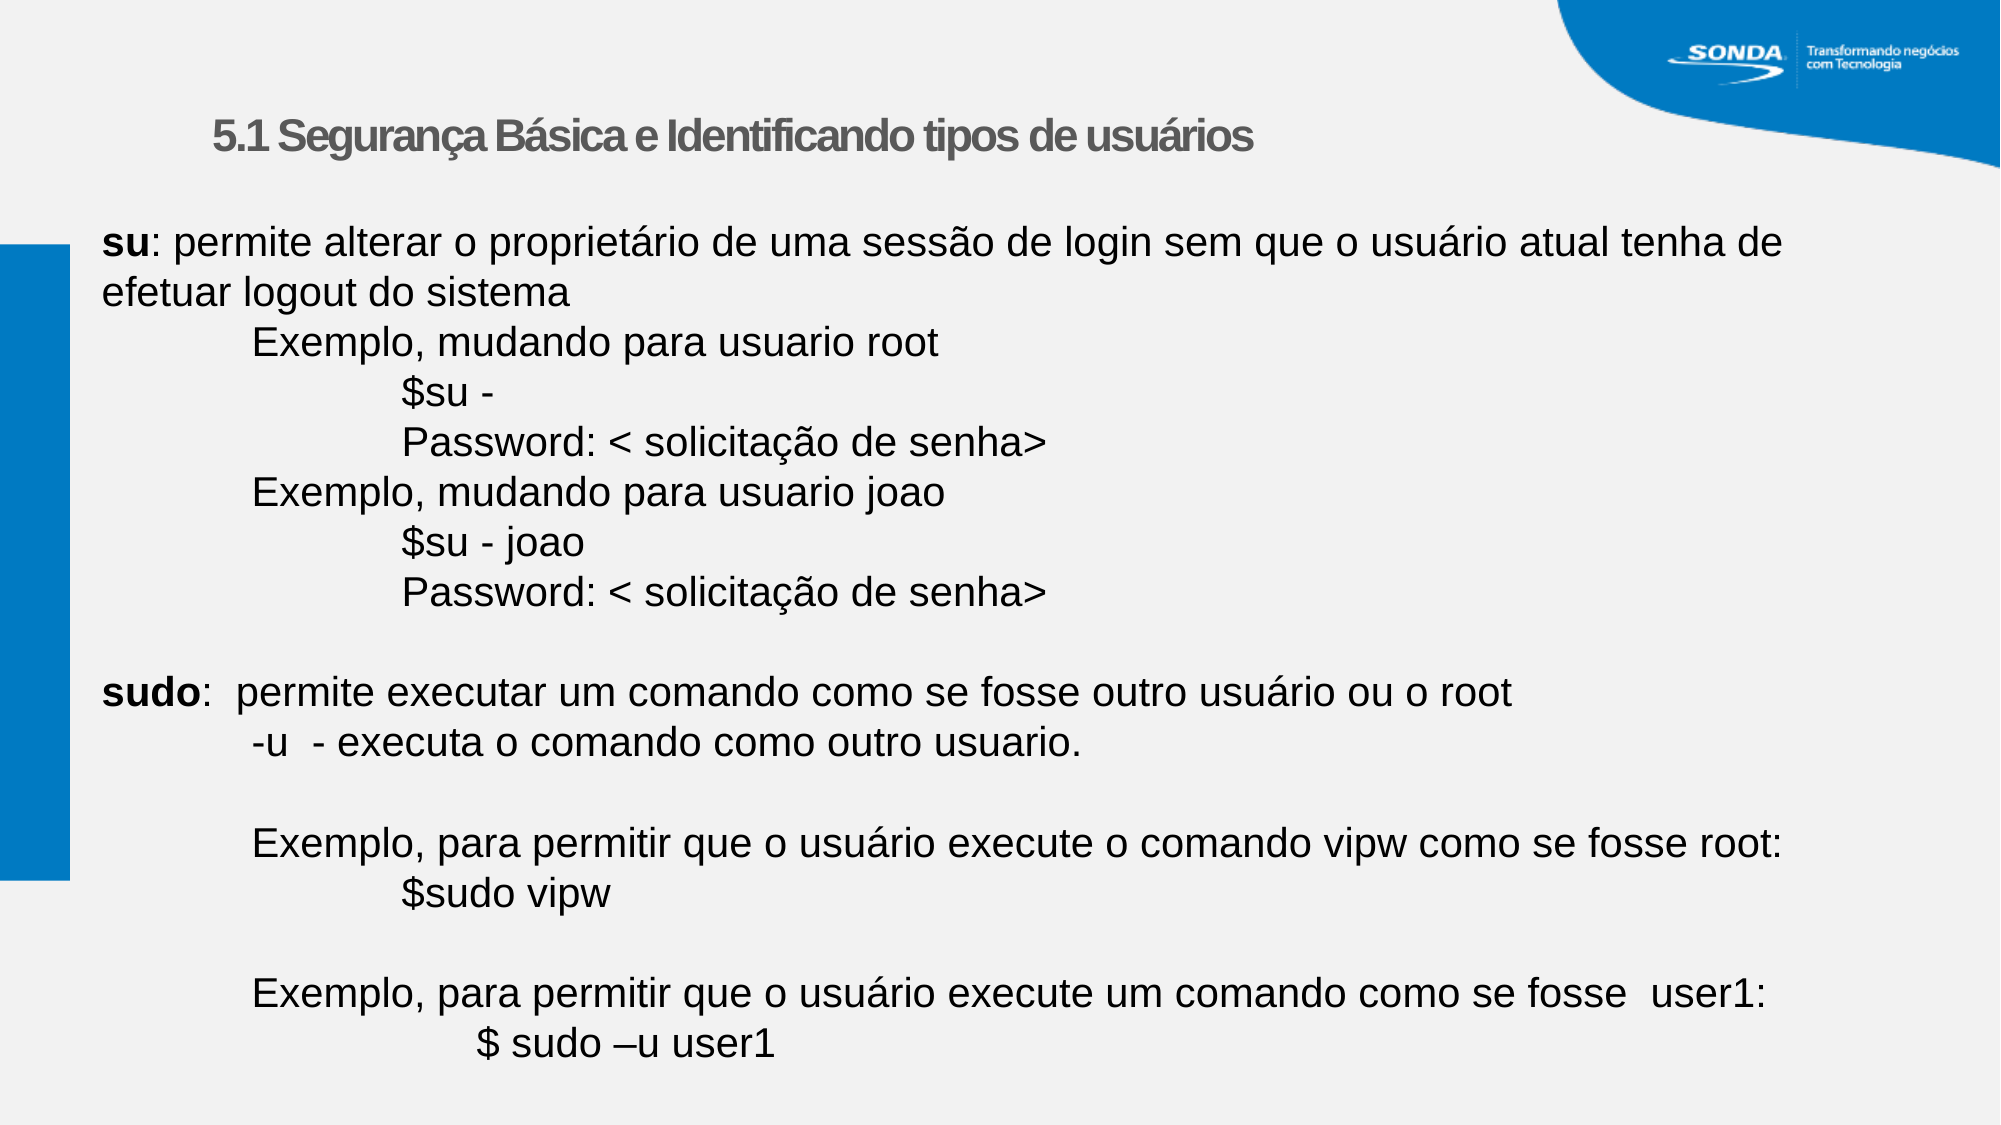

5.1 Segurança Básica e Identificando tipos de usuários
su: permite alterar o proprietário de uma sessão de login sem que o usuário atual tenha de efetuar logout do sistema
	Exemplo, mudando para usuario root
		$su -
		Password: < solicitação de senha>
Exemplo, mudando para usuario joao
		$su - joao
		Password: < solicitação de senha>

sudo:  permite executar um comando como se fosse outro usuário ou o root
-u  - executa o comando como outro usuario.

	Exemplo, para permitir que o usuário execute o comando vipw como se fosse root:
		$sudo vipw

Exemplo, para permitir que o usuário execute um comando como se fosse  user1:
	$ sudo –u user1